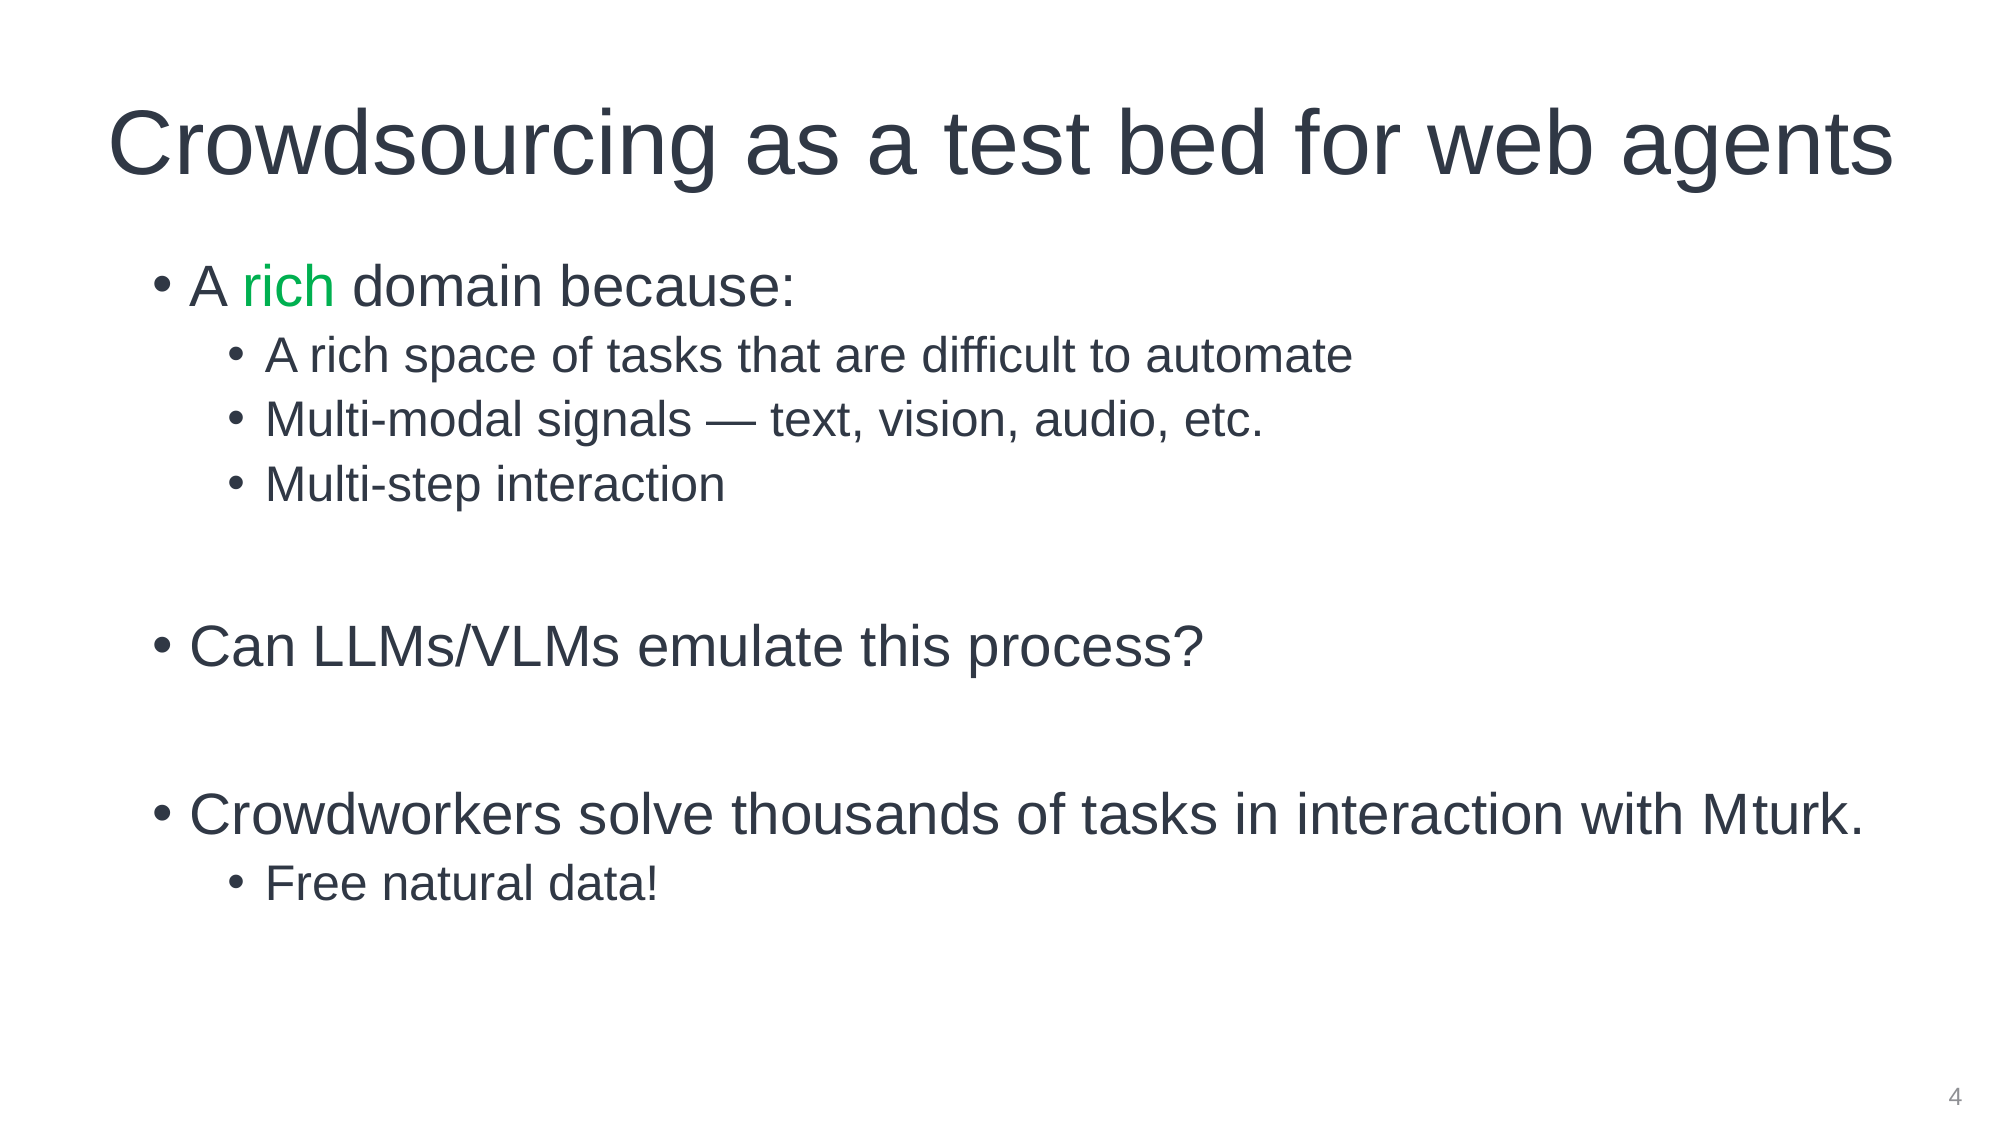

# Crowdsourcing as a test bed for web agents
A rich domain because:
A rich space of tasks that are difficult to automate
Multi-modal signals — text, vision, audio, etc.
Multi-step interaction

Can LLMs/VLMs emulate this process?

Crowdworkers solve thousands of tasks in interaction with Mturk.
Free natural data!

4